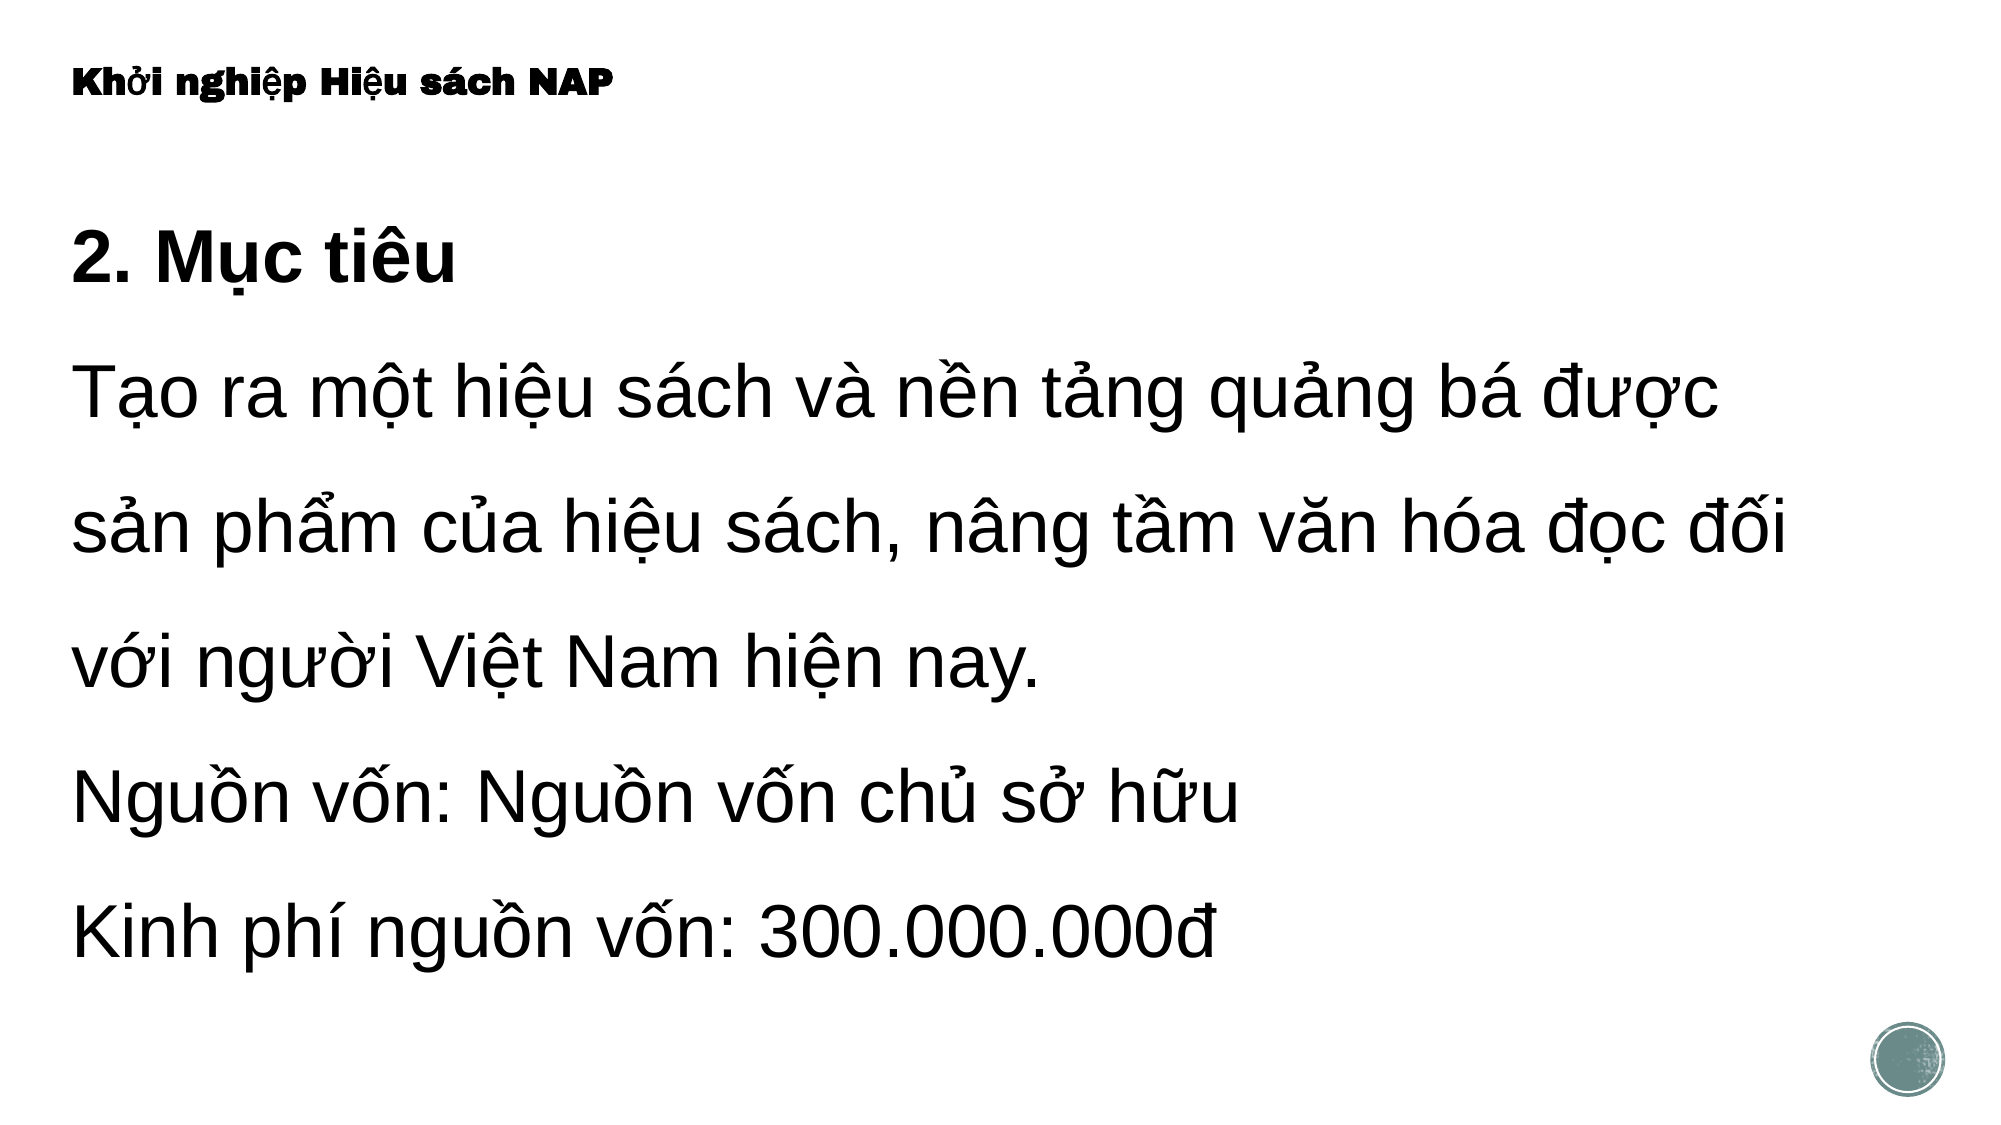

# Khởi nghiệp Hiệu sách NAP
2. Mục tiêu
Tạo ra một hiệu sách và nền tảng quảng bá được sản phẩm của hiệu sách, nâng tầm văn hóa đọc đối với người Việt Nam hiện nay.
Nguồn vốn: Nguồn vốn chủ sở hữu
Kinh phí nguồn vốn: 300.000.000đ